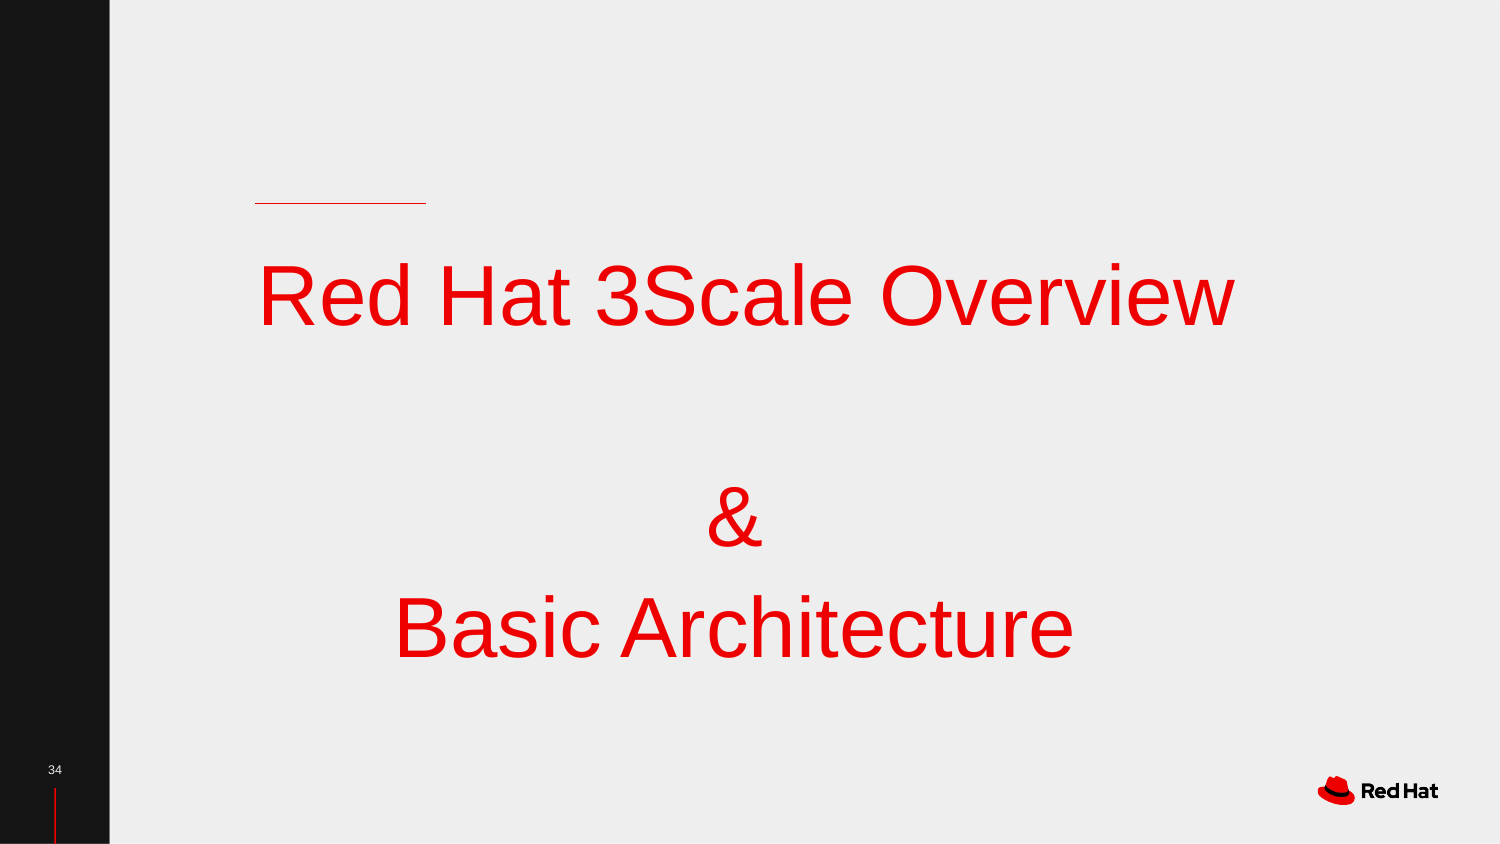

# Red Hat 3Scale Overview & Basic Architecture

34